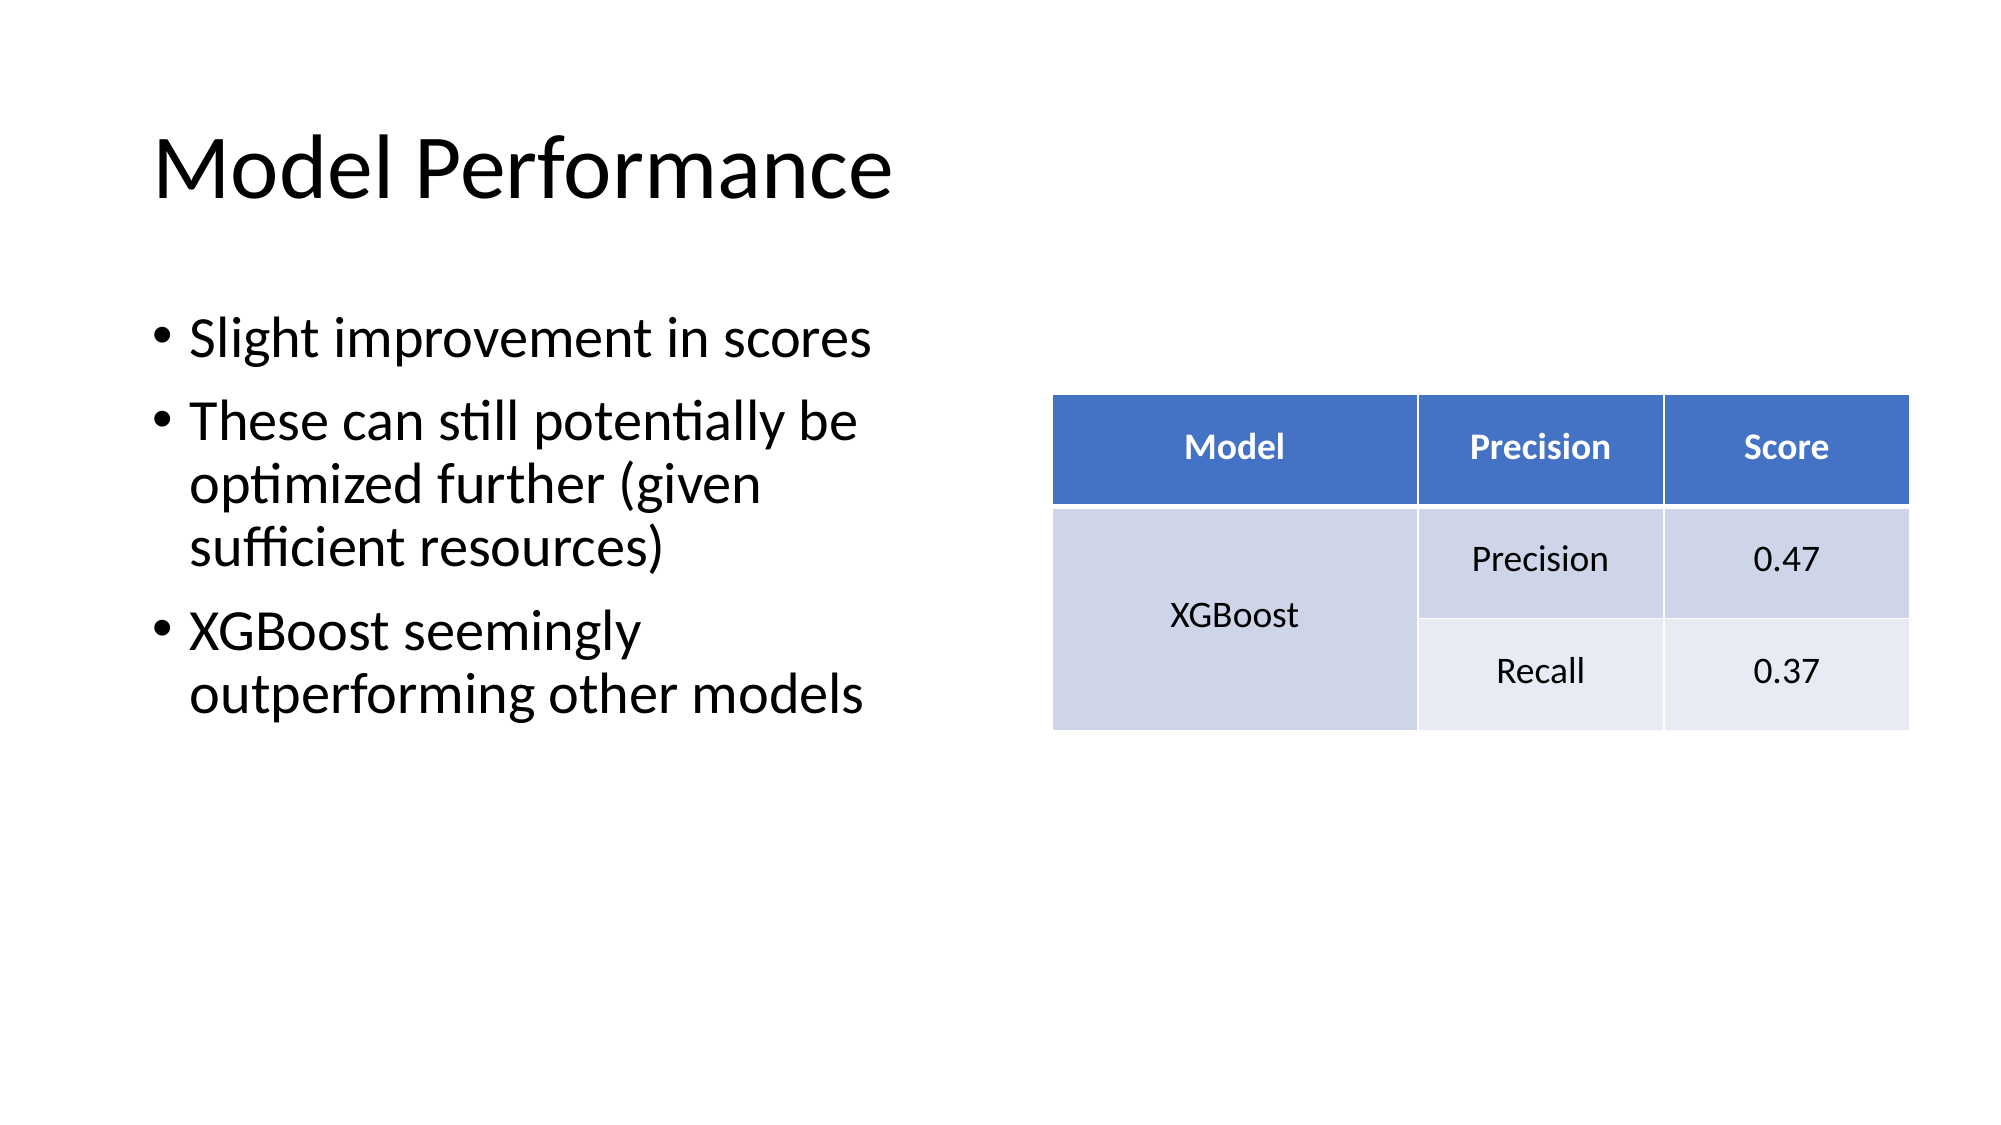

# Model Performance
Slight improvement in scores
These can still potentially be optimized further (given sufficient resources)
XGBoost seemingly outperforming other models

| Model​ | Precision​ | Score​ |
| --- | --- | --- |
| ​ XGBoost​ ​ | Precision​ | 0.47 |
|  | Recall​ | 0.37 |